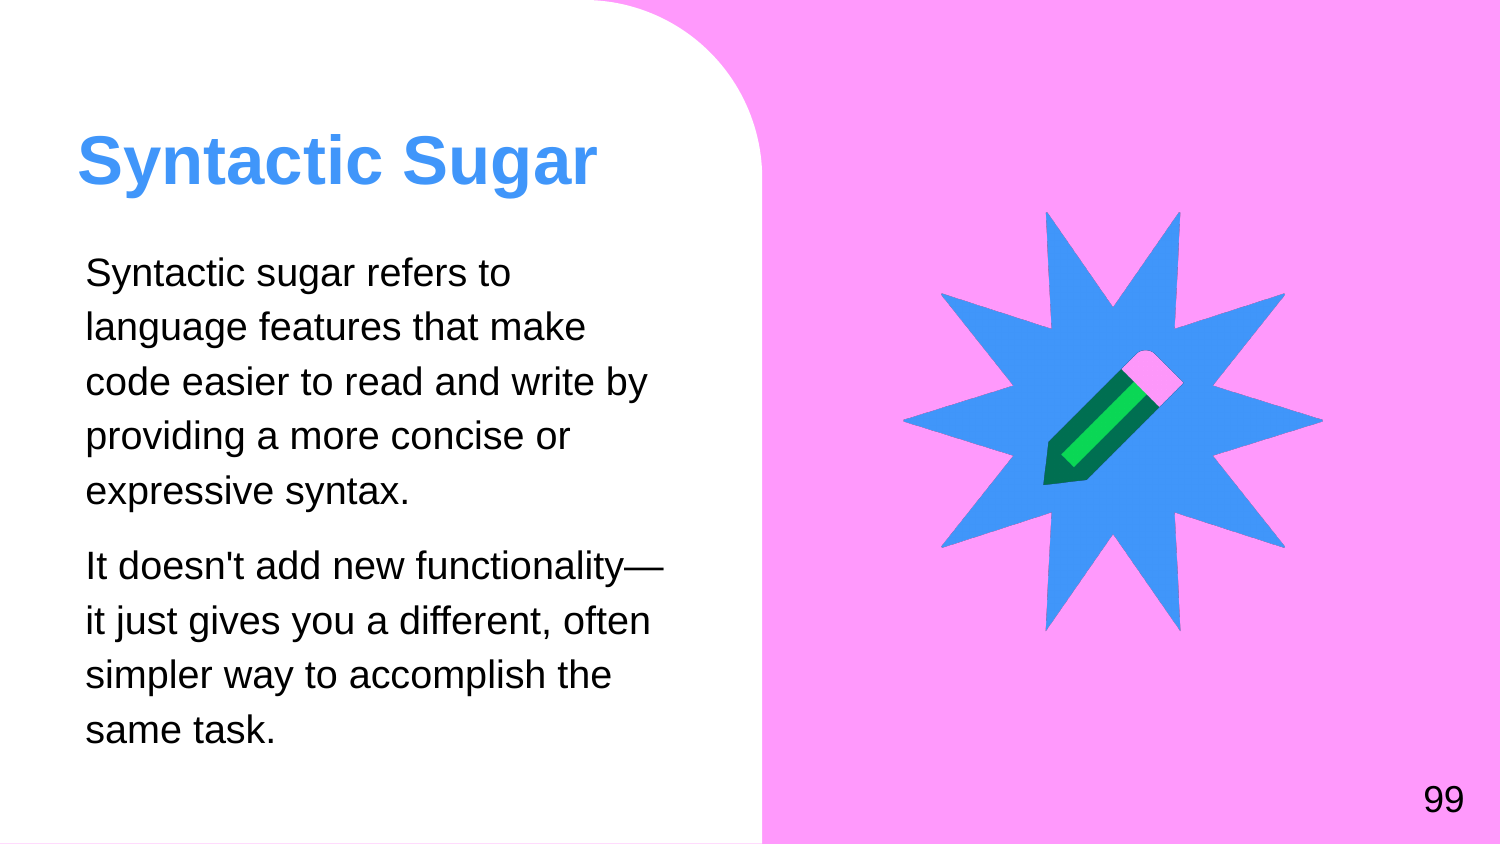

# Syntactic Sugar
Syntactic sugar refers to language features that make code easier to read and write by providing a more concise or expressive syntax.
It doesn't add new functionality—it just gives you a different, often simpler way to accomplish the same task.